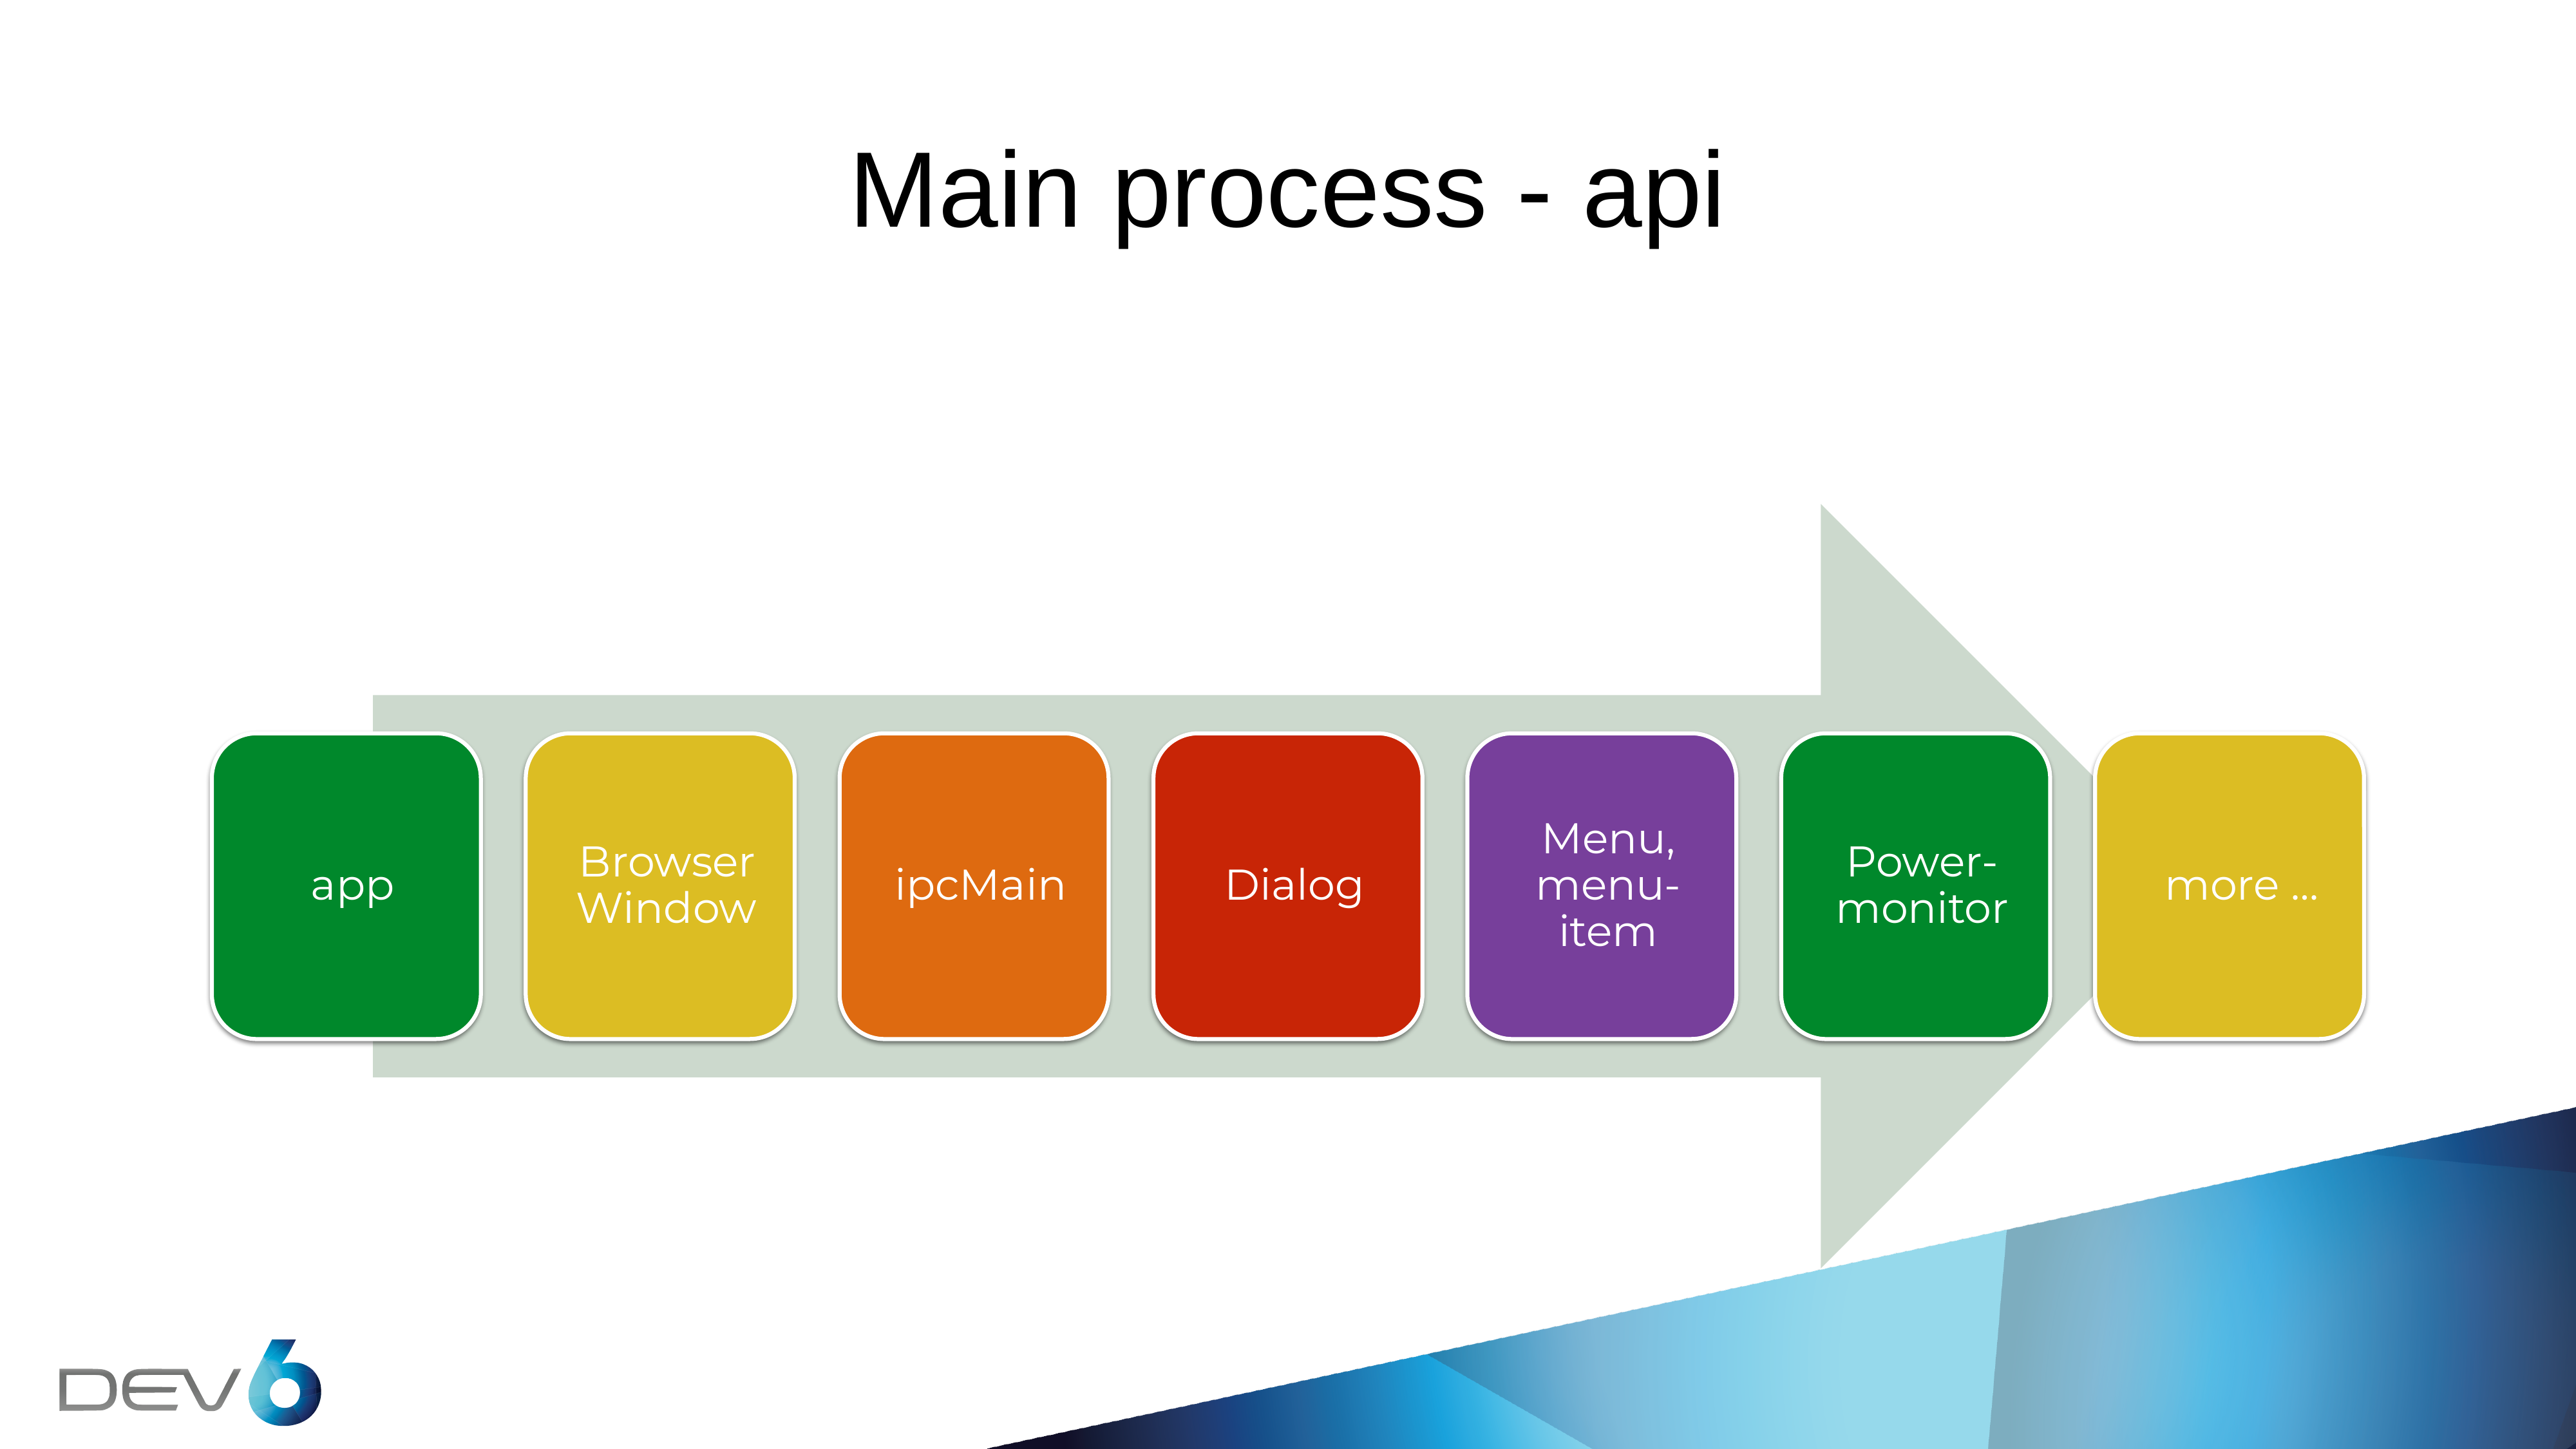

# Main process - api
app
BrowserWindow
ipcMain
Dialog
Menu, menu-item
Power-monitor
 more …